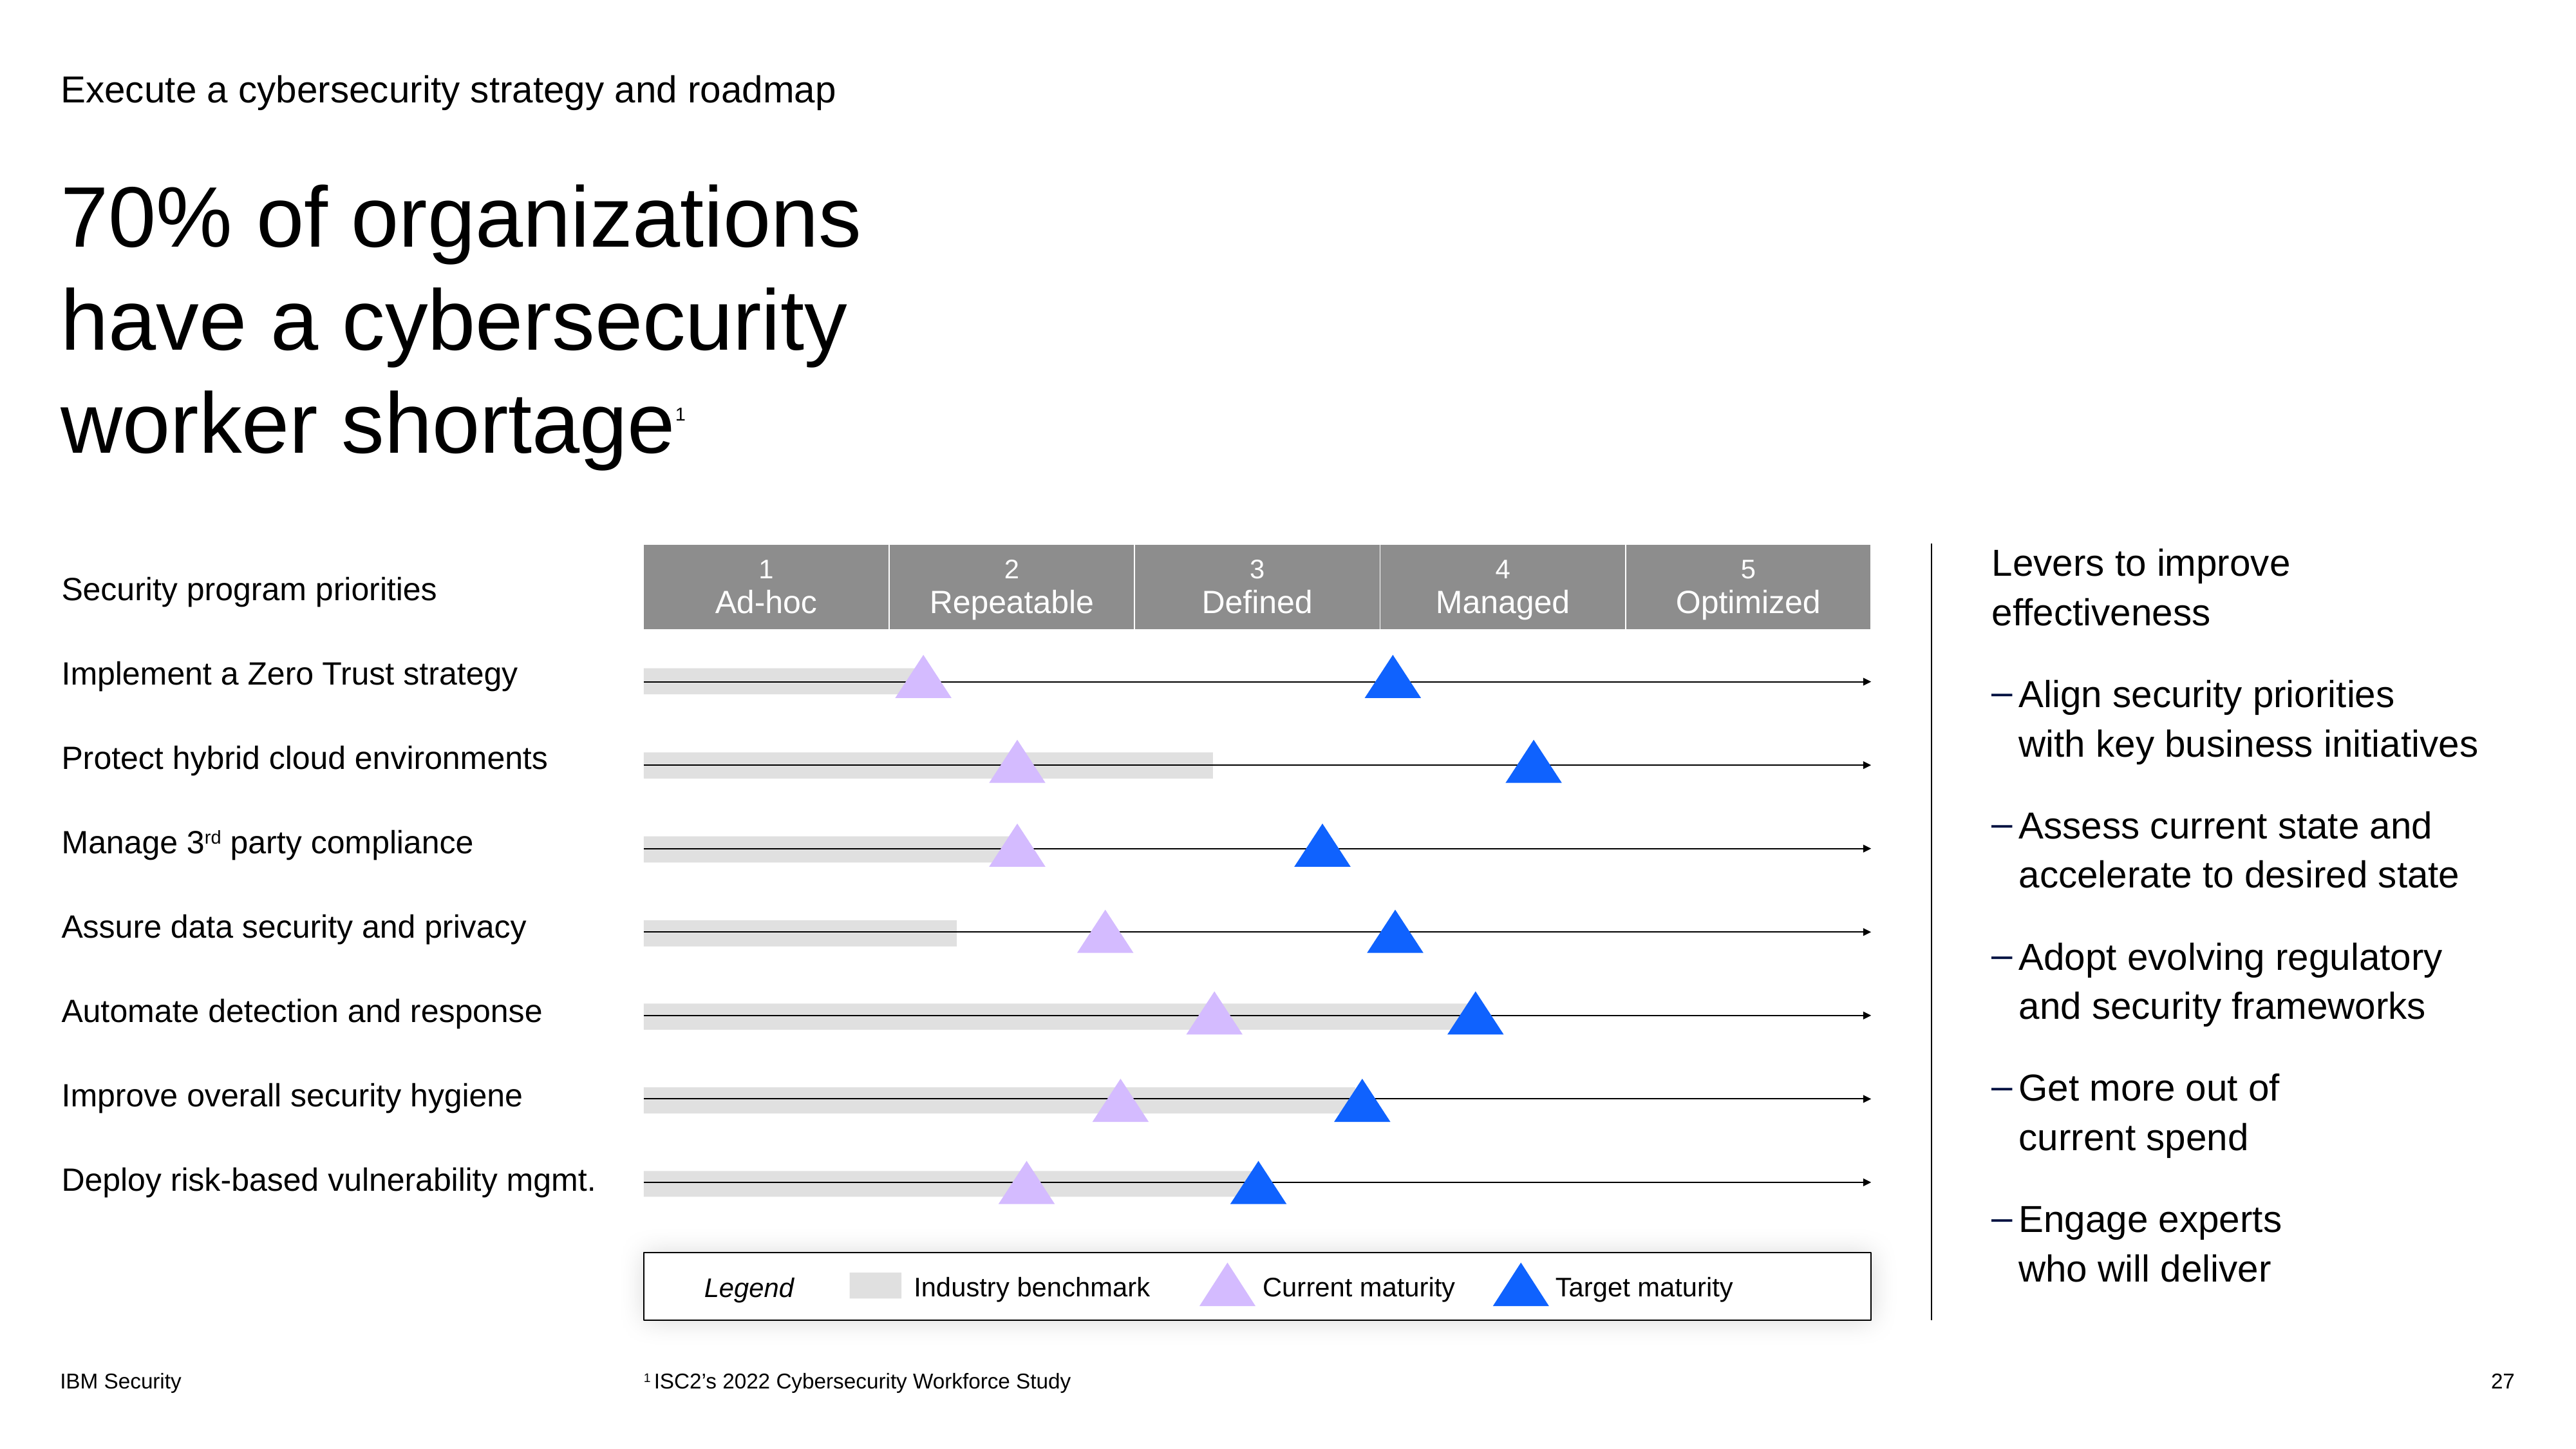

Execute a cybersecurity strategy and roadmap
# 70% of organizations have a cybersecurity worker shortage1
Levers to improve effectiveness
Align security priorities
with key business initiatives
Assess current state and
accelerate to desired state
Adopt evolving regulatory
and security frameworks
Get more out of
current spend
Engage experts
who will deliver
| Security program priorities | 1 Ad-hoc | 2 Repeatable | 3 Defined | 4 Managed | 5 Optimized |
| --- | --- | --- | --- | --- | --- |
| Implement a Zero Trust strategy |  |  |  |  |  |
| Protect hybrid cloud environments |  |  |  |  |  |
| Manage 3rd party compliance |  |  |  |  |  |
| Assure data security and privacy |  |  |  |  |  |
| Automate detection and response |  |  |  |  |  |
| Improve overall security hygiene |  |  |  |  |  |
| Deploy risk-based vulnerability mgmt. |  |  |  |  |  |

Industry benchmark
Current maturity
Target maturity
Legend

1 ISC2’s 2022 Cybersecurity Workforce Study
27
IBM Security